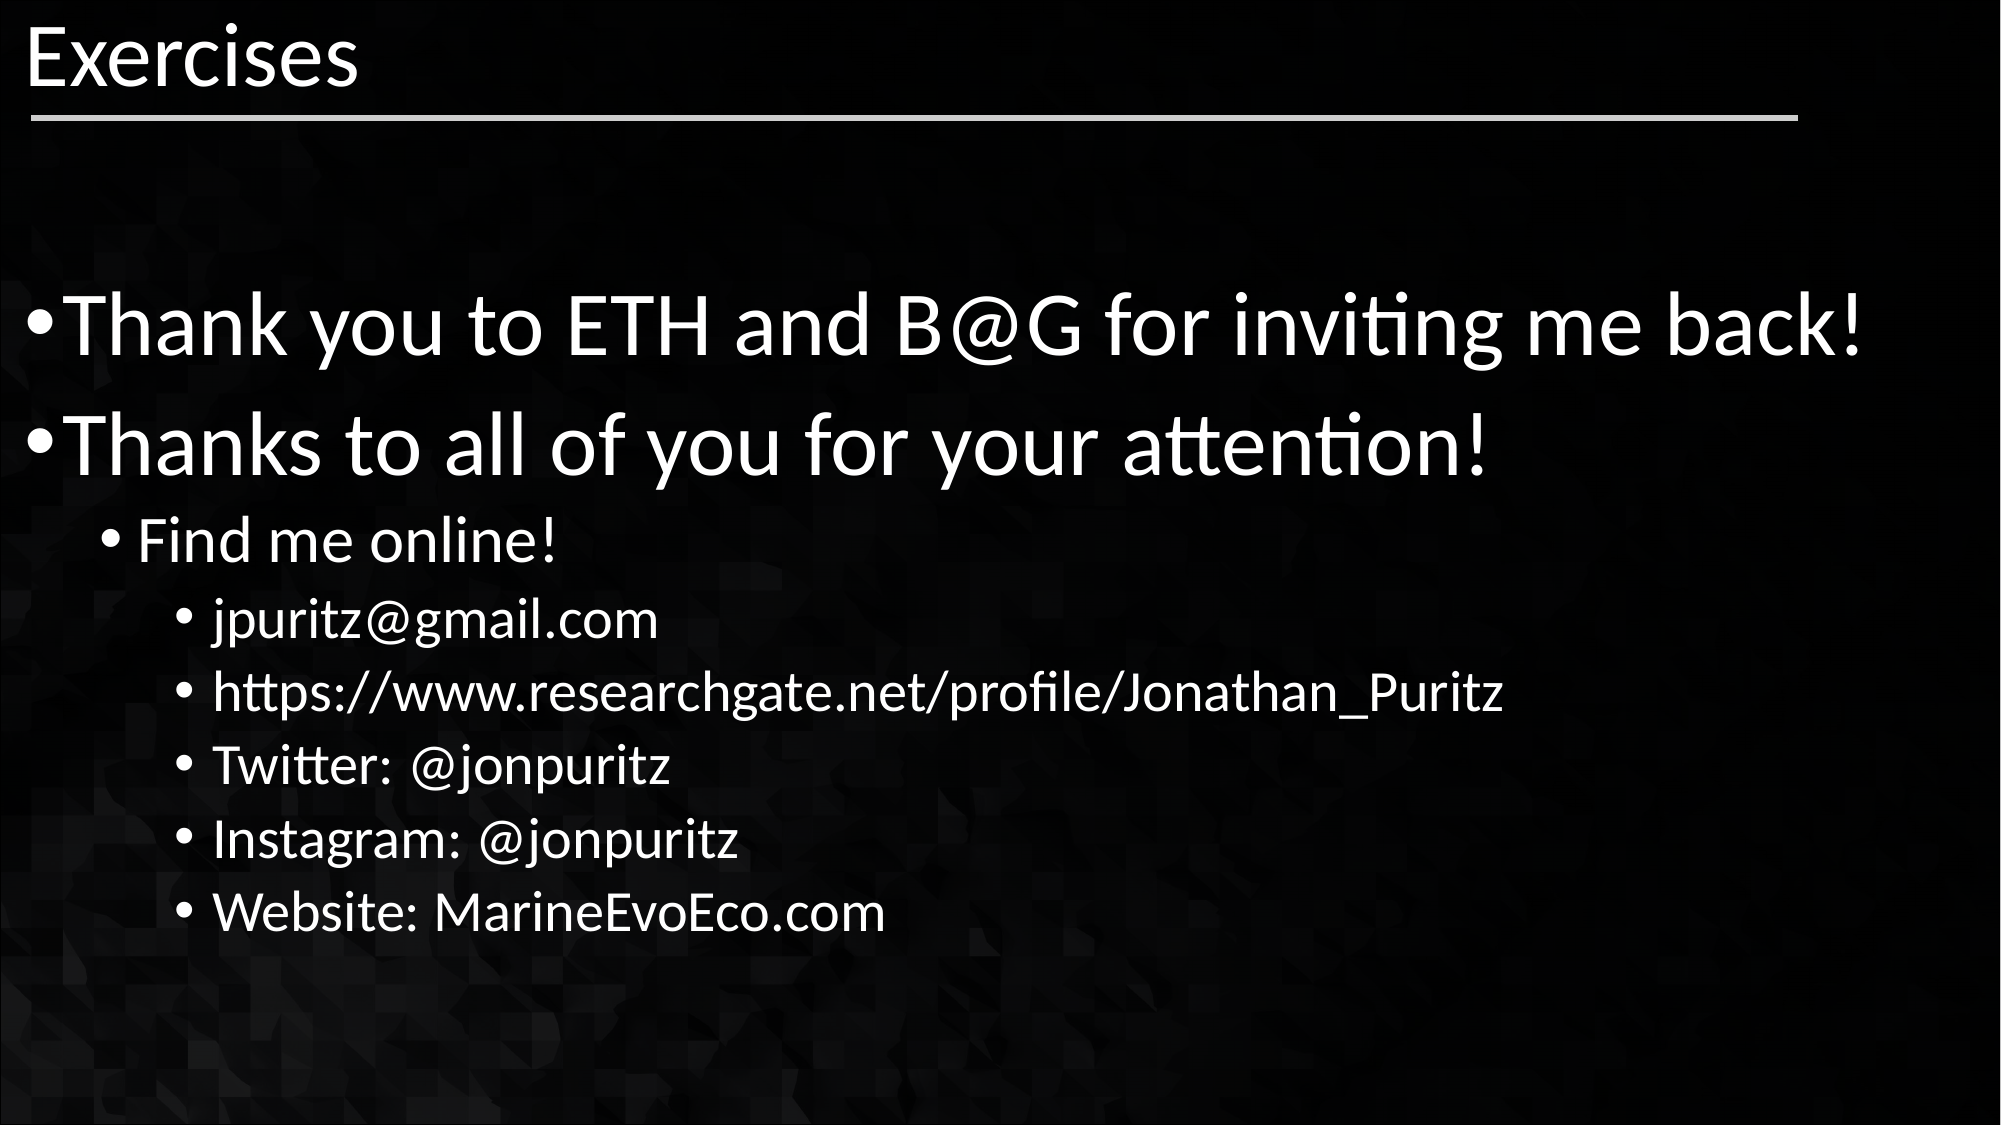

# Exercises
Thank you to ETH and B@G for inviting me back!
Thanks to all of you for your attention!
Find me online!
jpuritz@gmail.com
https://www.researchgate.net/profile/Jonathan_Puritz
Twitter: @jonpuritz
Instagram: @jonpuritz
Website: MarineEvoEco.com